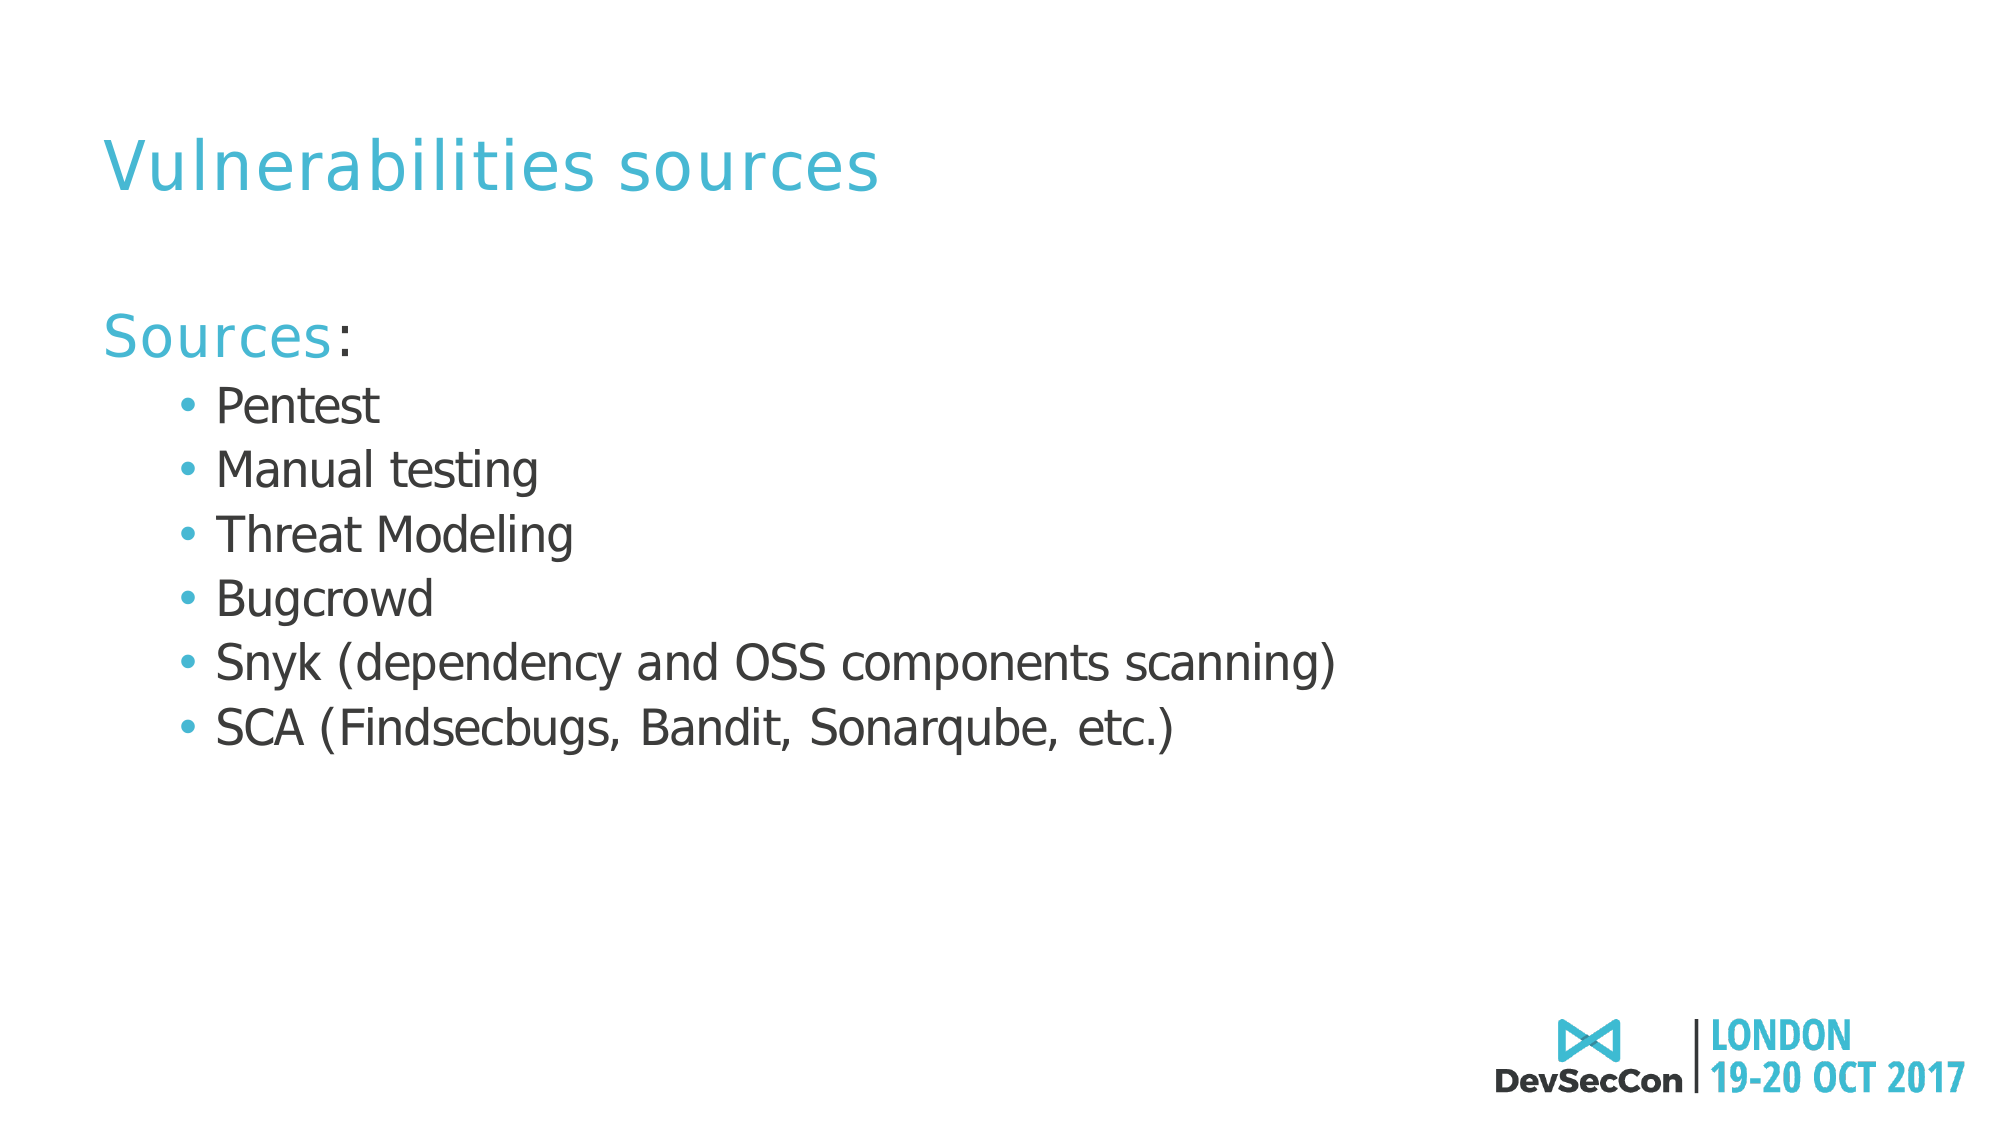

# Vulnerabilities sources
Sources:
Pentest
Manual testing
Threat Modeling
Bugcrowd
Snyk (dependency and OSS components scanning)
SCA (Findsecbugs, Bandit, Sonarqube, etc.)